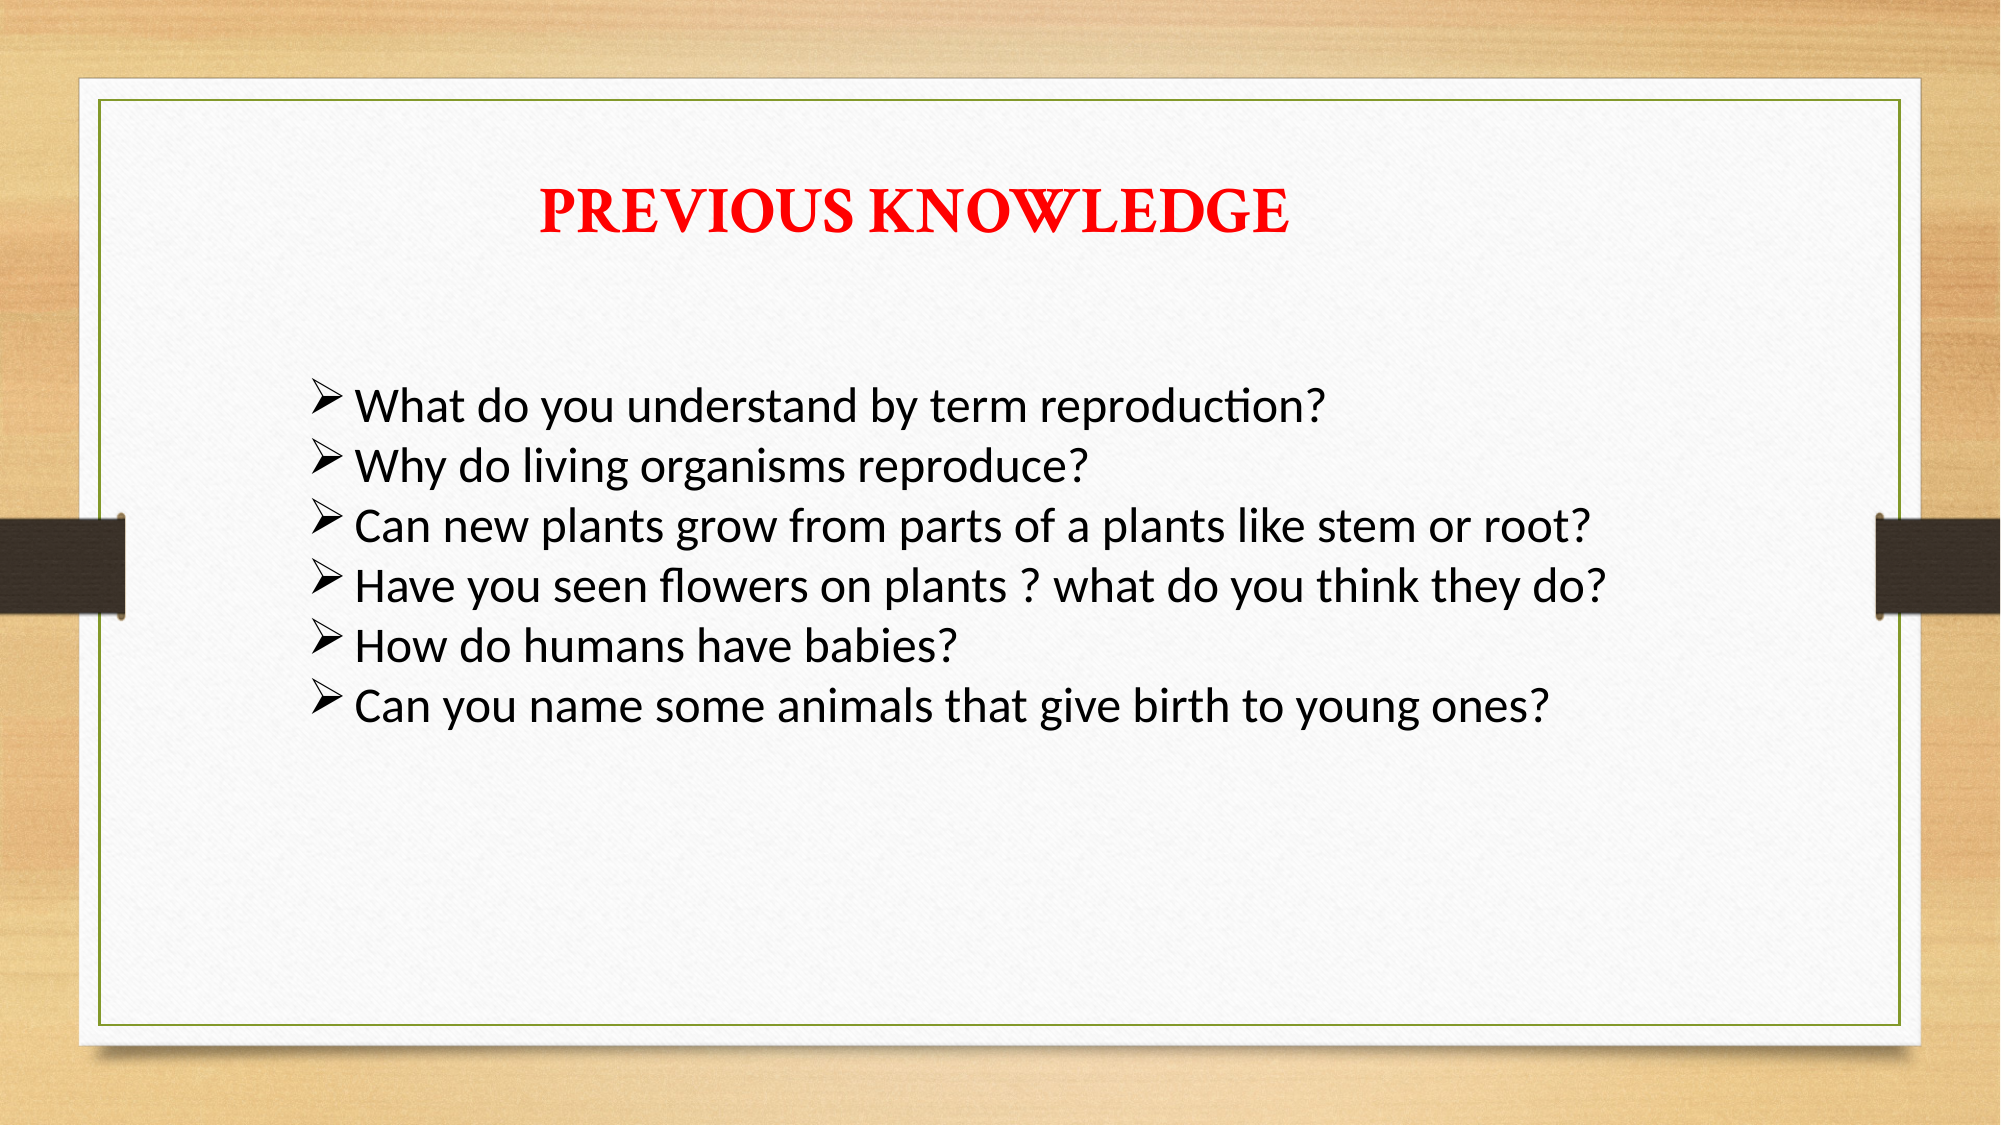

PREVIOUS KNOWLEDGE
What do you understand by term reproduction?
Why do living organisms reproduce?
Can new plants grow from parts of a plants like stem or root?
Have you seen flowers on plants ? what do you think they do?
How do humans have babies?
Can you name some animals that give birth to young ones?